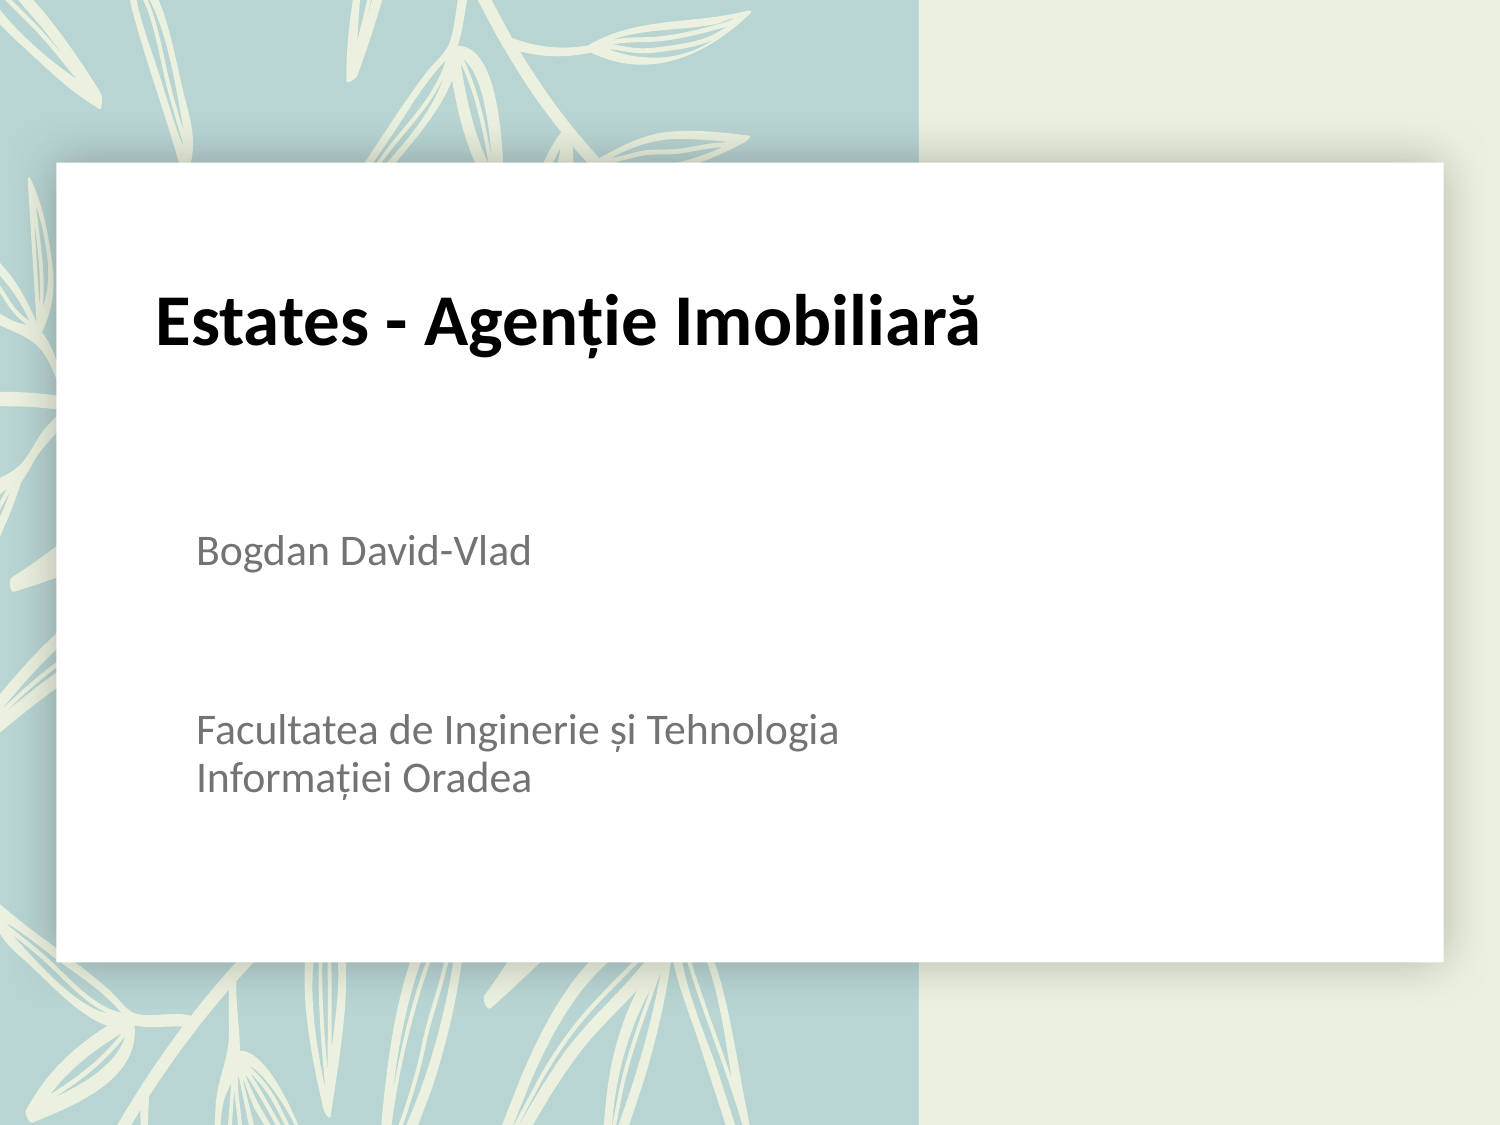

Estates - Agenție Imobiliară
Bogdan David-Vlad

Facultatea de Inginerie și Tehnologia Informației Oradea